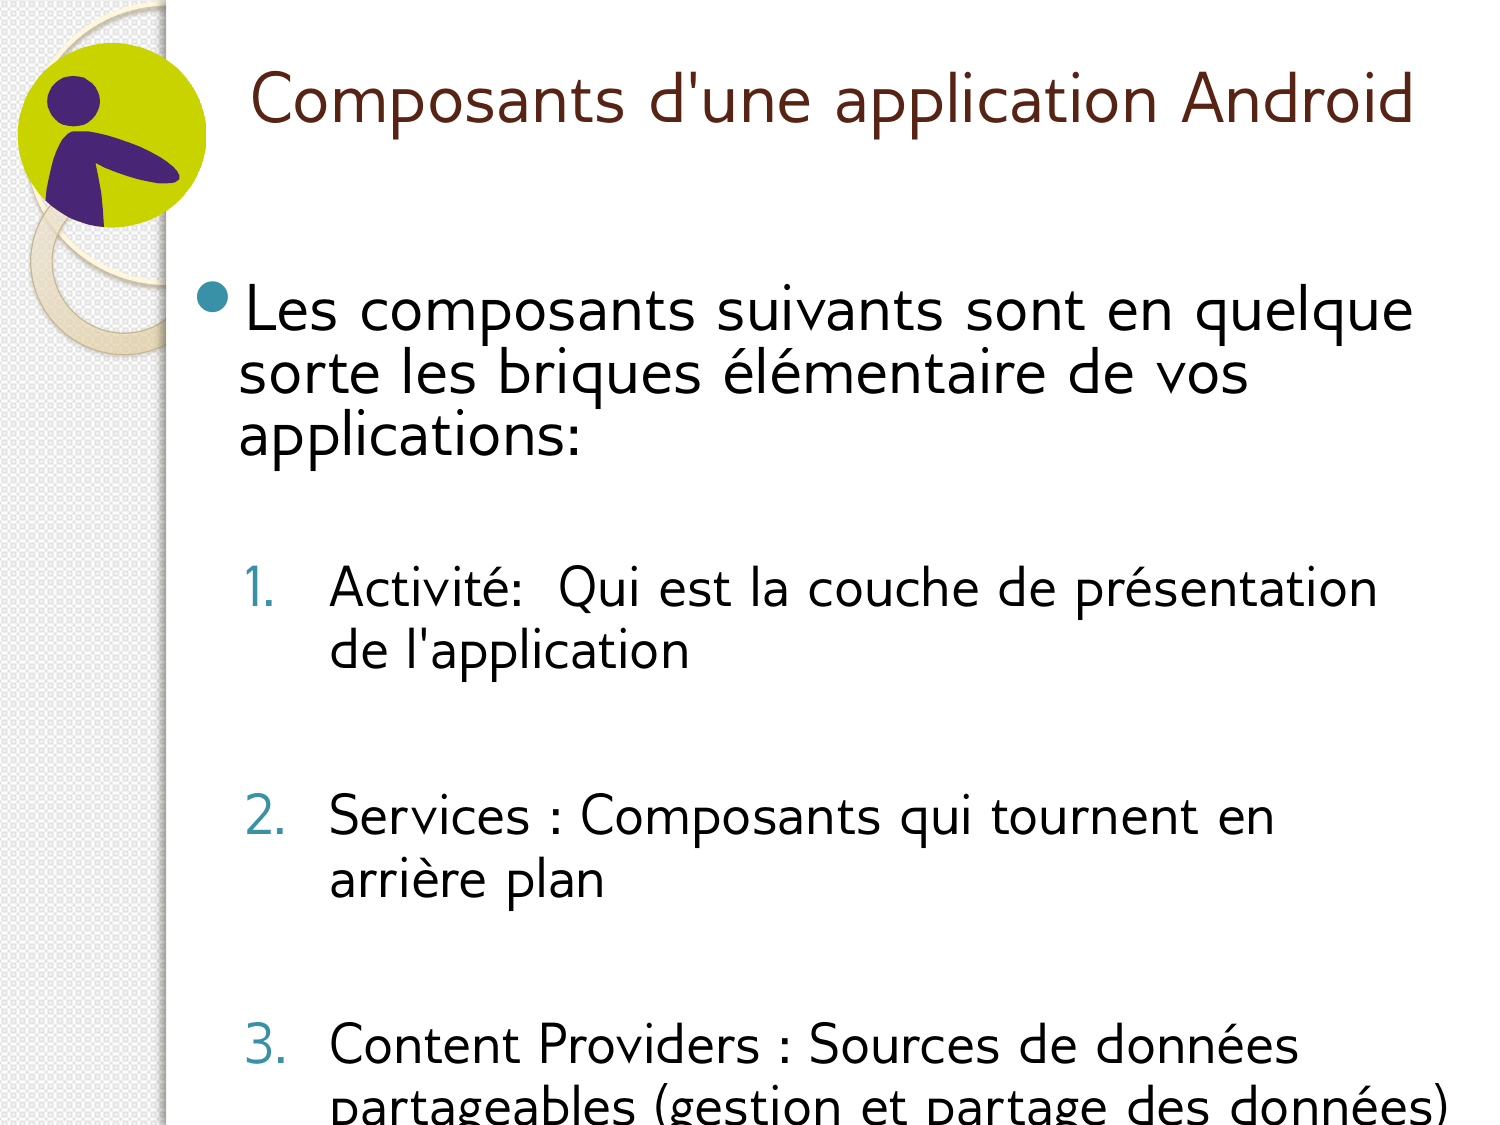

# Composants d'une application Android

Les composants suivants sont en quelque sorte les briques élémentaire de vos applications:

Activité:  Qui est la couche de présentation de l'application

Services : Composants qui tournent en arrière plan

Content Providers : Sources de données partageables (gestion et partage des données)